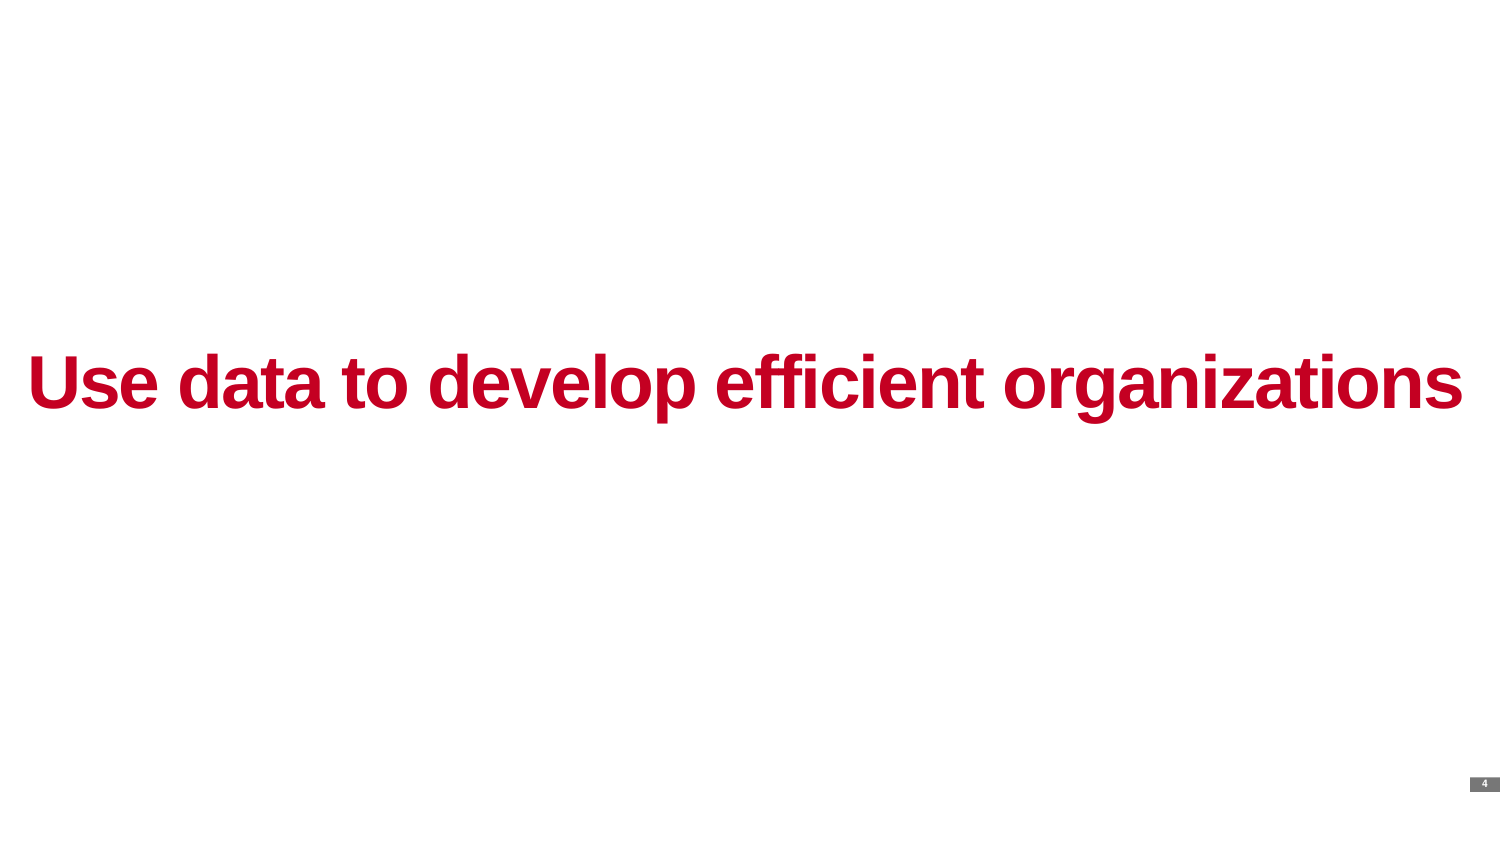

Mission
# Use data to develop efficient organizations
Nick Kolegraff
4